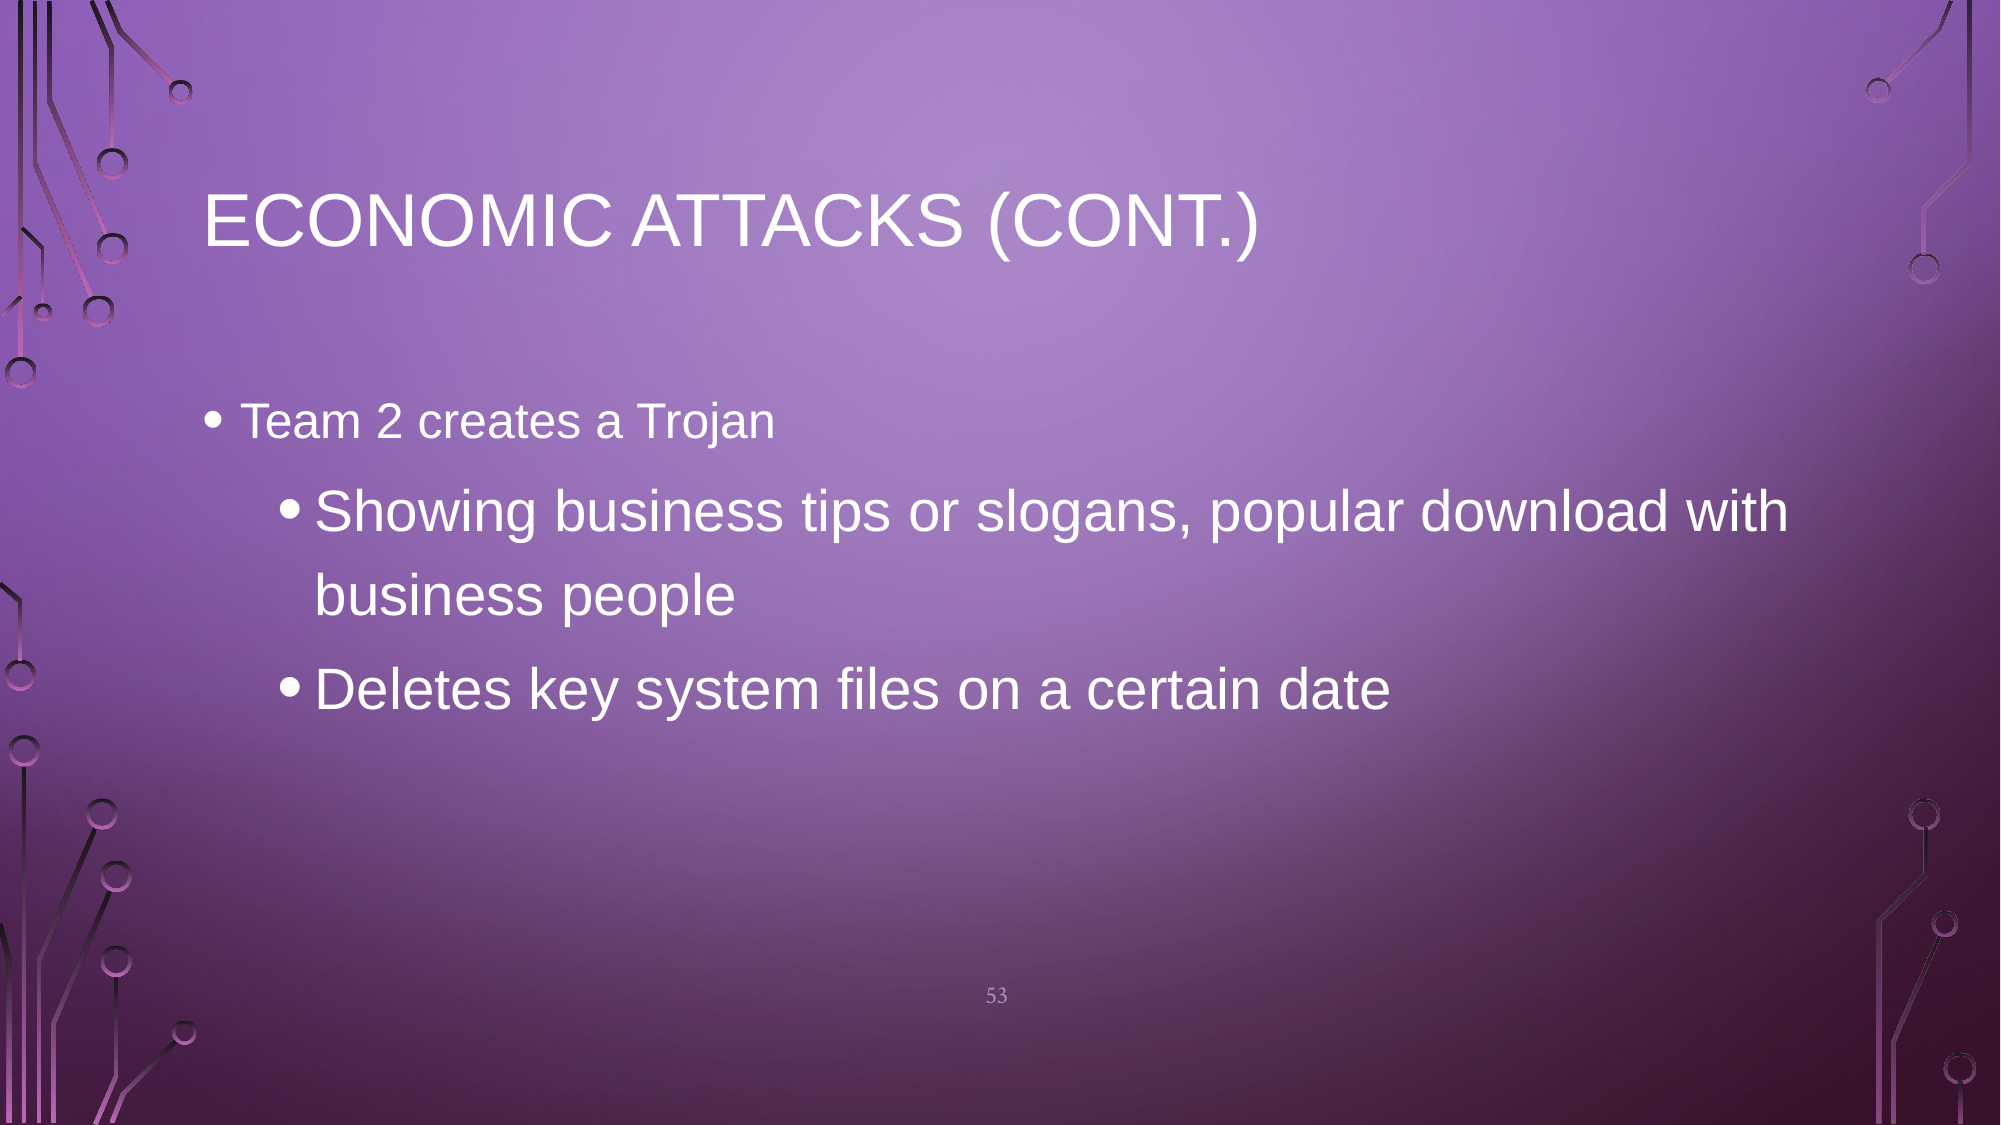

# Economic Attacks (cont.)
Team 2 creates a Trojan
Showing business tips or slogans, popular download with business people
Deletes key system files on a certain date
53